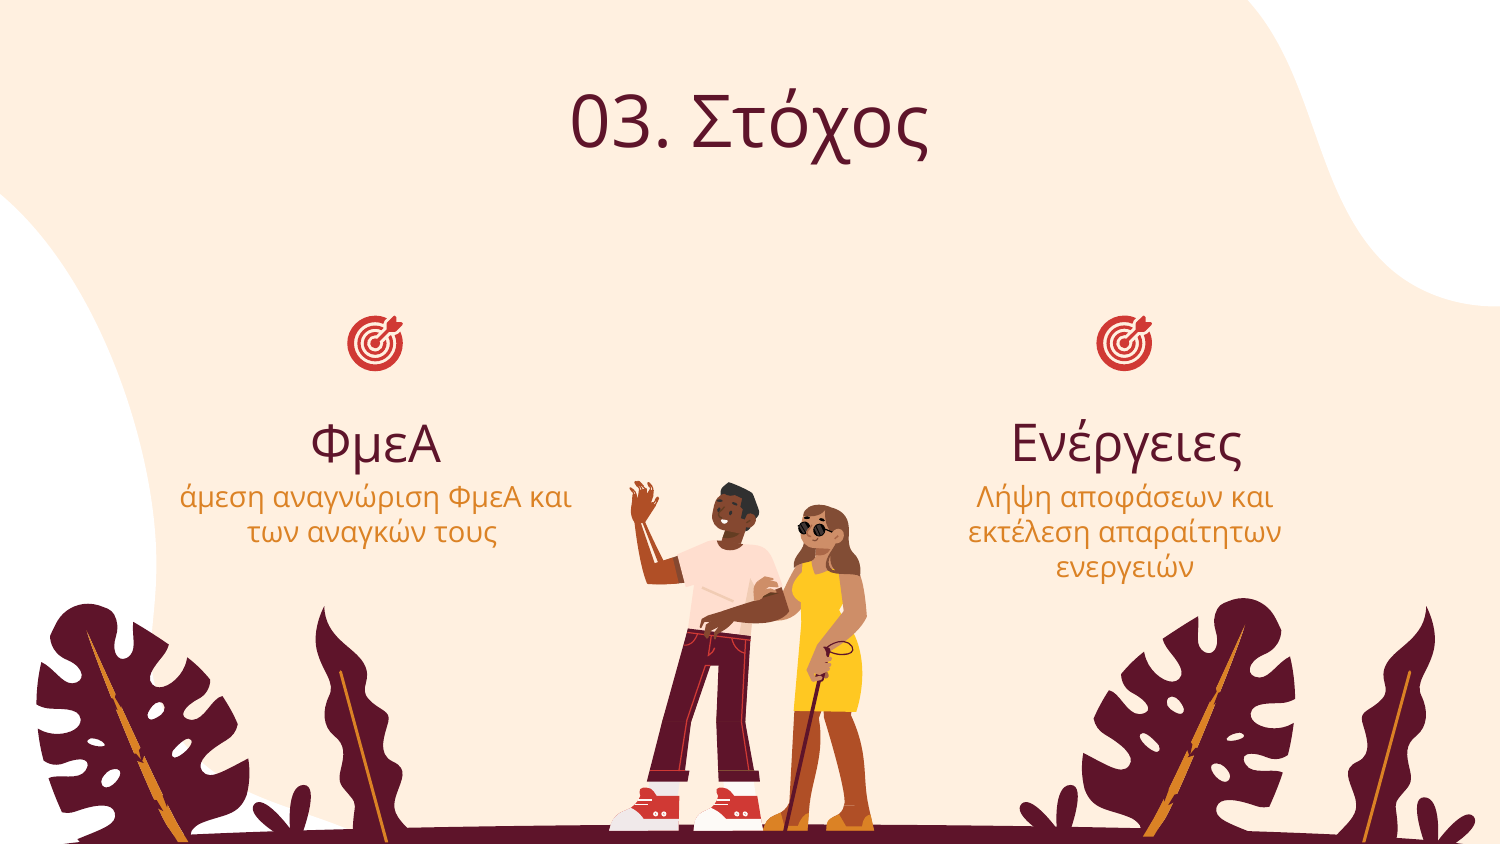

# 03. Στόχος

Ενέργειες
ΦμεΑ
άμεση αναγνώριση ΦμεΑ και των αναγκών τους
Λήψη αποφάσεων και εκτέλεση απαραίτητων ενεργειών